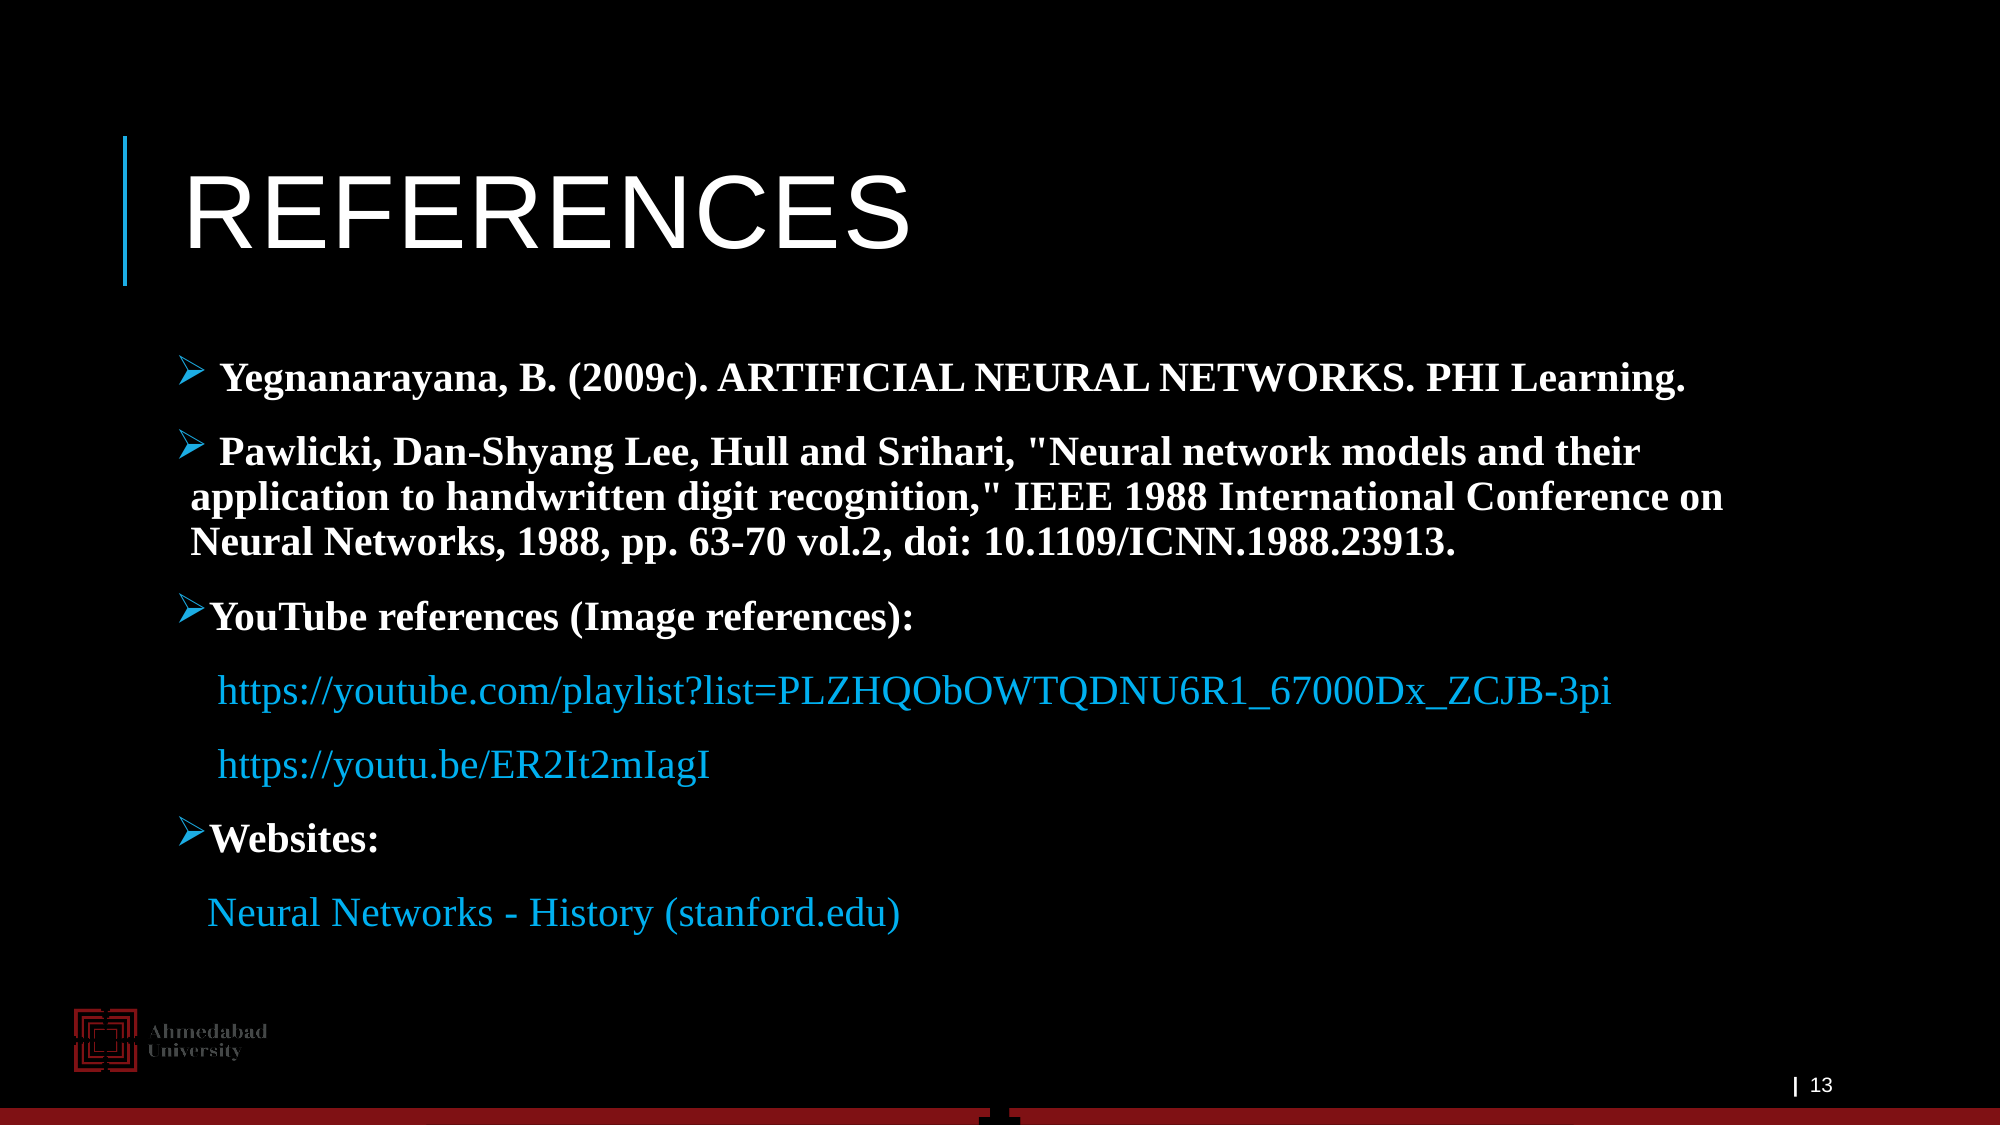

# references

 Yegnanarayana, B. (2009c). ARTIFICIAL NEURAL NETWORKS. PHI Learning.
 Pawlicki, Dan-Shyang Lee, Hull and Srihari, "Neural network models and their application to handwritten digit recognition," IEEE 1988 International Conference on Neural Networks, 1988, pp. 63-70 vol.2, doi: 10.1109/ICNN.1988.23913.
YouTube references (Image references):
    https://youtube.com/playlist?list=PLZHQObOWTQDNU6R1_67000Dx_ZCJB-3pi
    https://youtu.be/ER2It2mIagI
Websites:
   Neural Networks - History (stanford.edu)
|  13